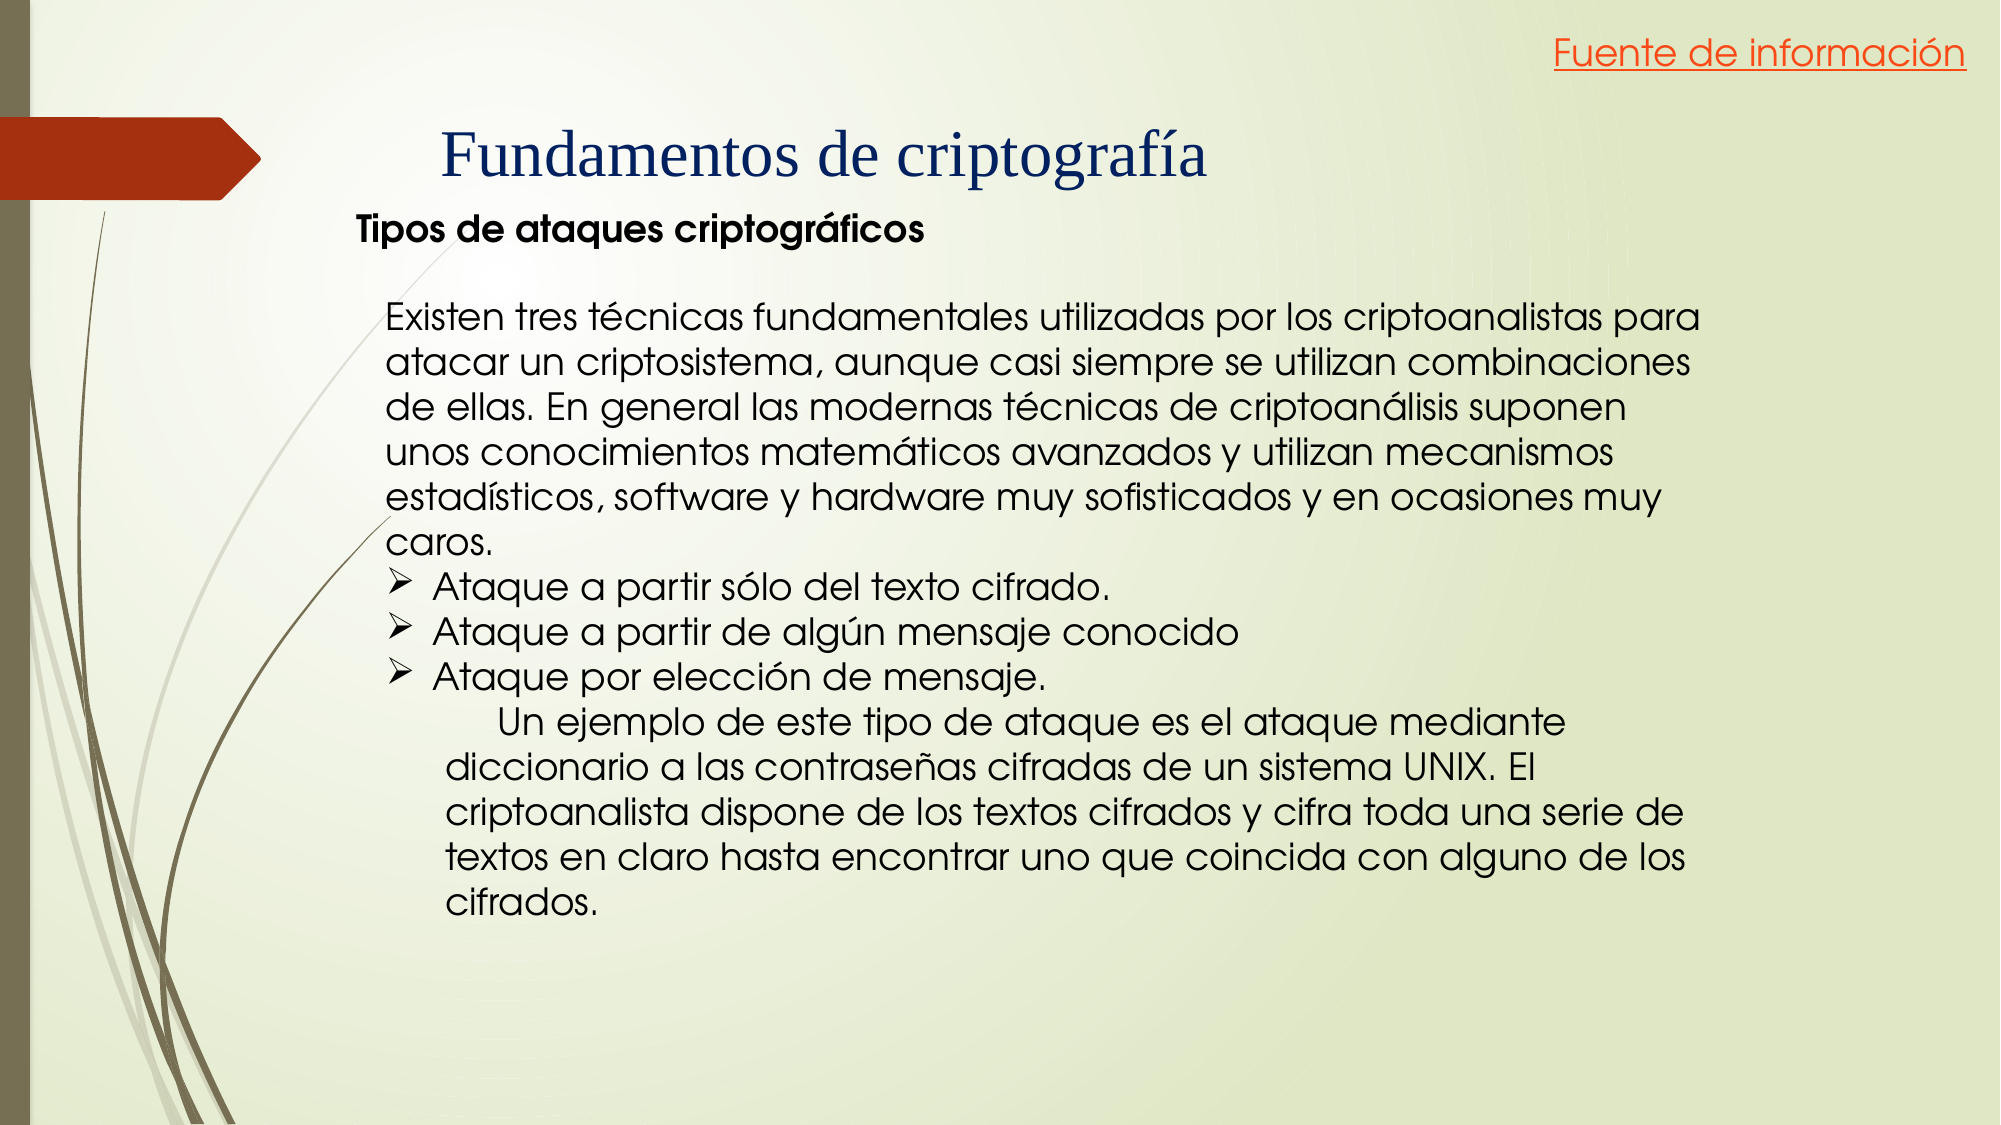

Fuente de información
# Fundamentos de criptografía
Tipos de ataques criptográficos
Existen tres técnicas fundamentales utilizadas por los criptoanalistas para atacar un criptosistema, aunque casi siempre se utilizan combinaciones de ellas. En general las modernas técnicas de criptoanálisis suponen unos conocimientos matemáticos avanzados y utilizan mecanismos estadísticos, software y hardware muy sofisticados y en ocasiones muy caros.
Ataque a partir sólo del texto cifrado.
Ataque a partir de algún mensaje conocido
Ataque por elección de mensaje.
     Un ejemplo de este tipo de ataque es el ataque mediante diccionario a las contraseñas cifradas de un sistema UNIX. El criptoanalista dispone de los textos cifrados y cifra toda una serie de textos en claro hasta encontrar uno que coincida con alguno de los cifrados.